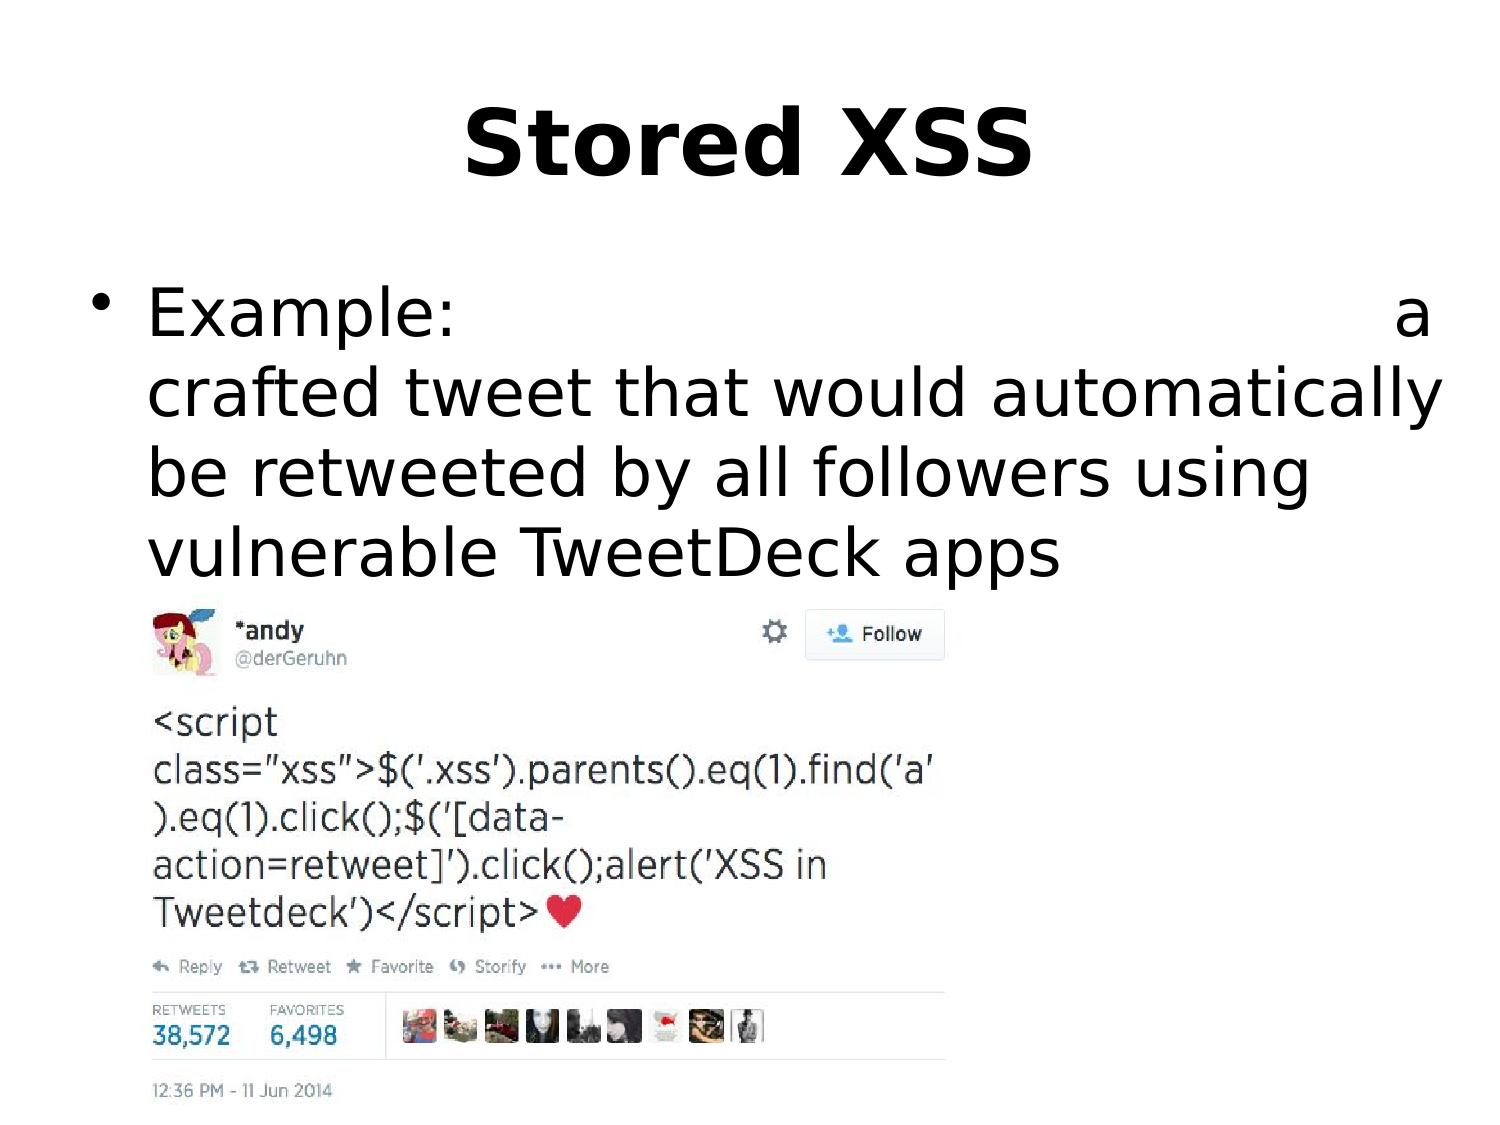

# Stored XSS
Example:                                            a crafted tweet that would automatically be retweeted by all followers using vulnerable TweetDeck apps